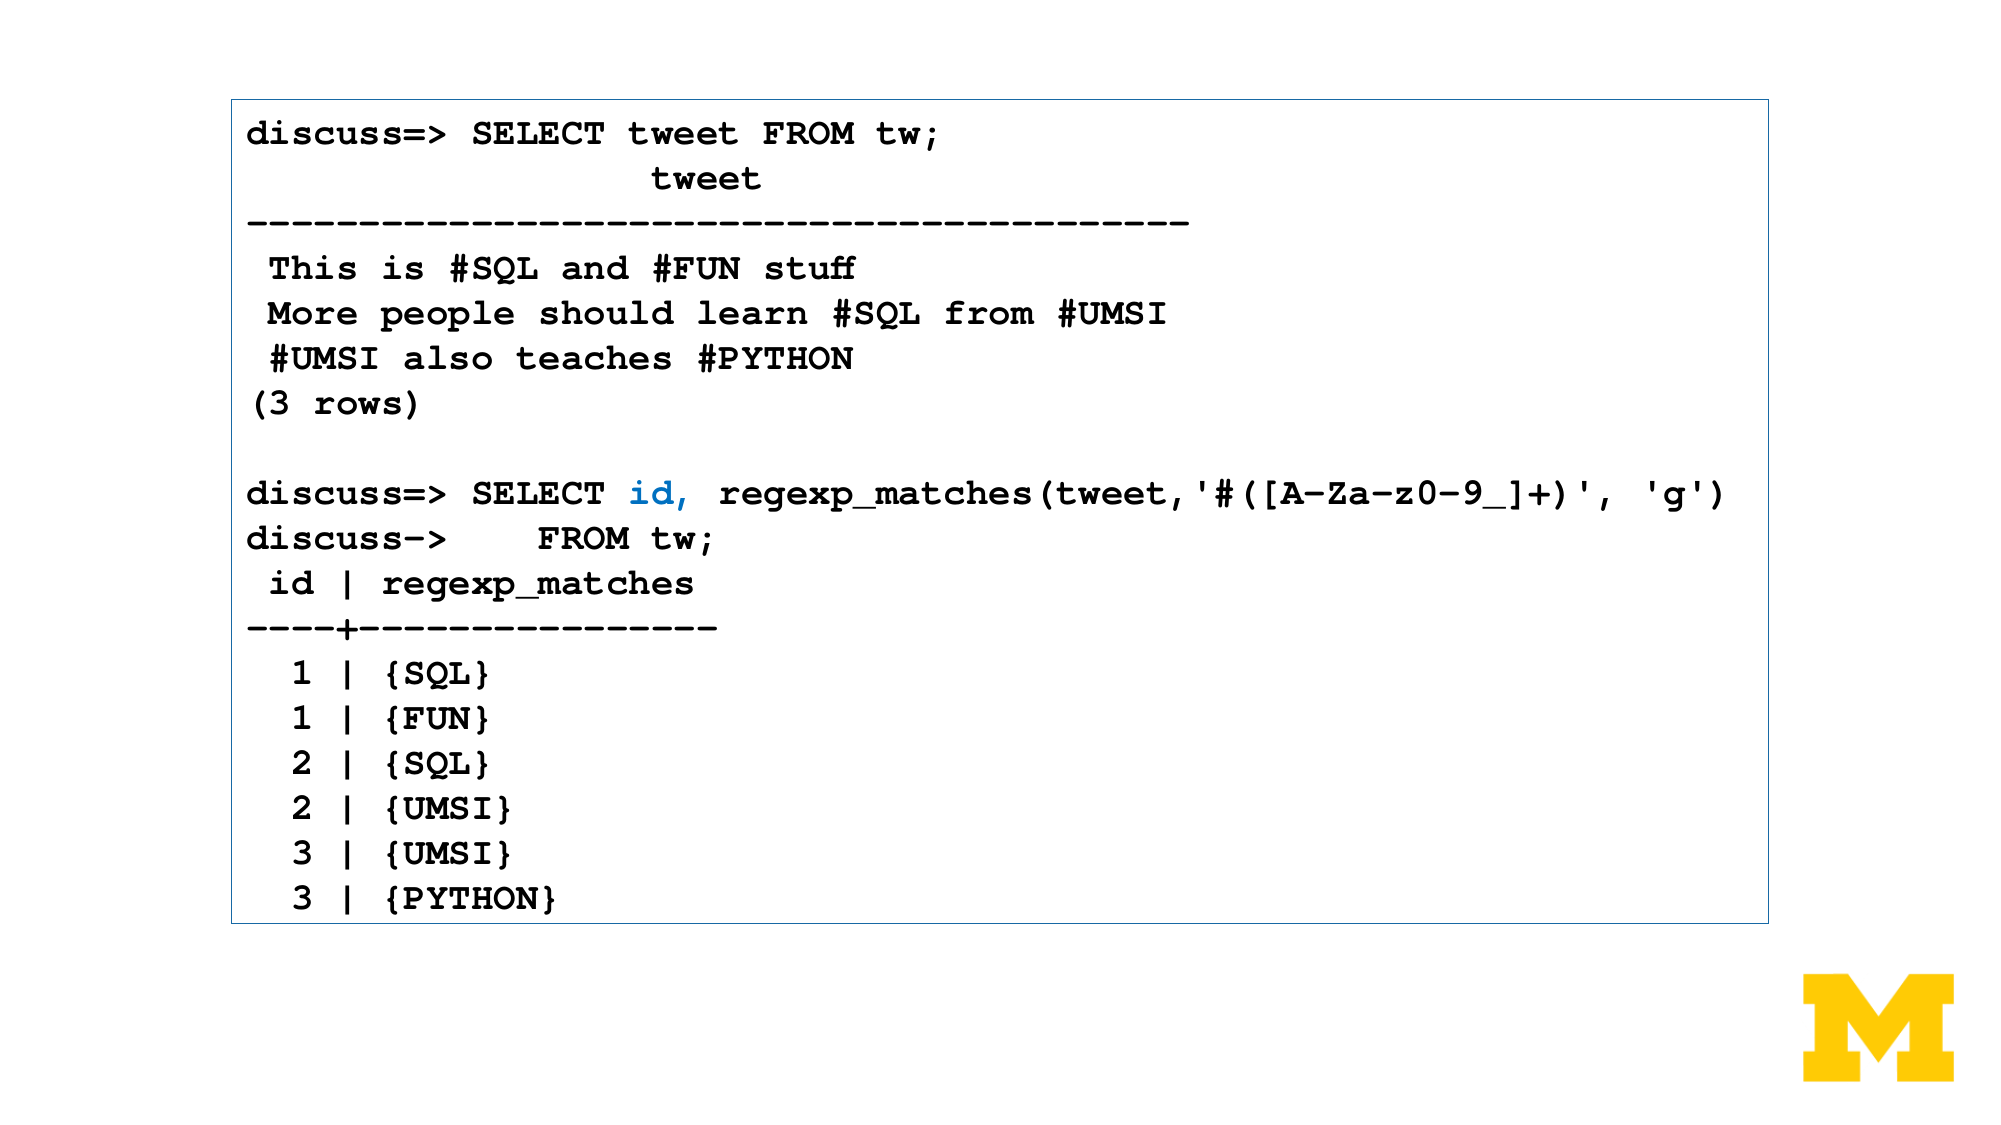

discuss=> SELECT tweet FROM tw;
                  tweet
------------------------------------------
 This is #SQL and #FUN stuff
 More people should learn #SQL from #UMSI
 #UMSI also teaches #PYTHON
(3 rows)

discuss=> SELECT id, regexp_matches(tweet,'#([A-Za-z0-9_]+)', 'g')
discuss->    FROM tw;
 id | regexp_matches
----+----------------
  1 | {SQL}
  1 | {FUN}
  2 | {SQL}
  2 | {UMSI}
  3 | {UMSI}
  3 | {PYTHON}